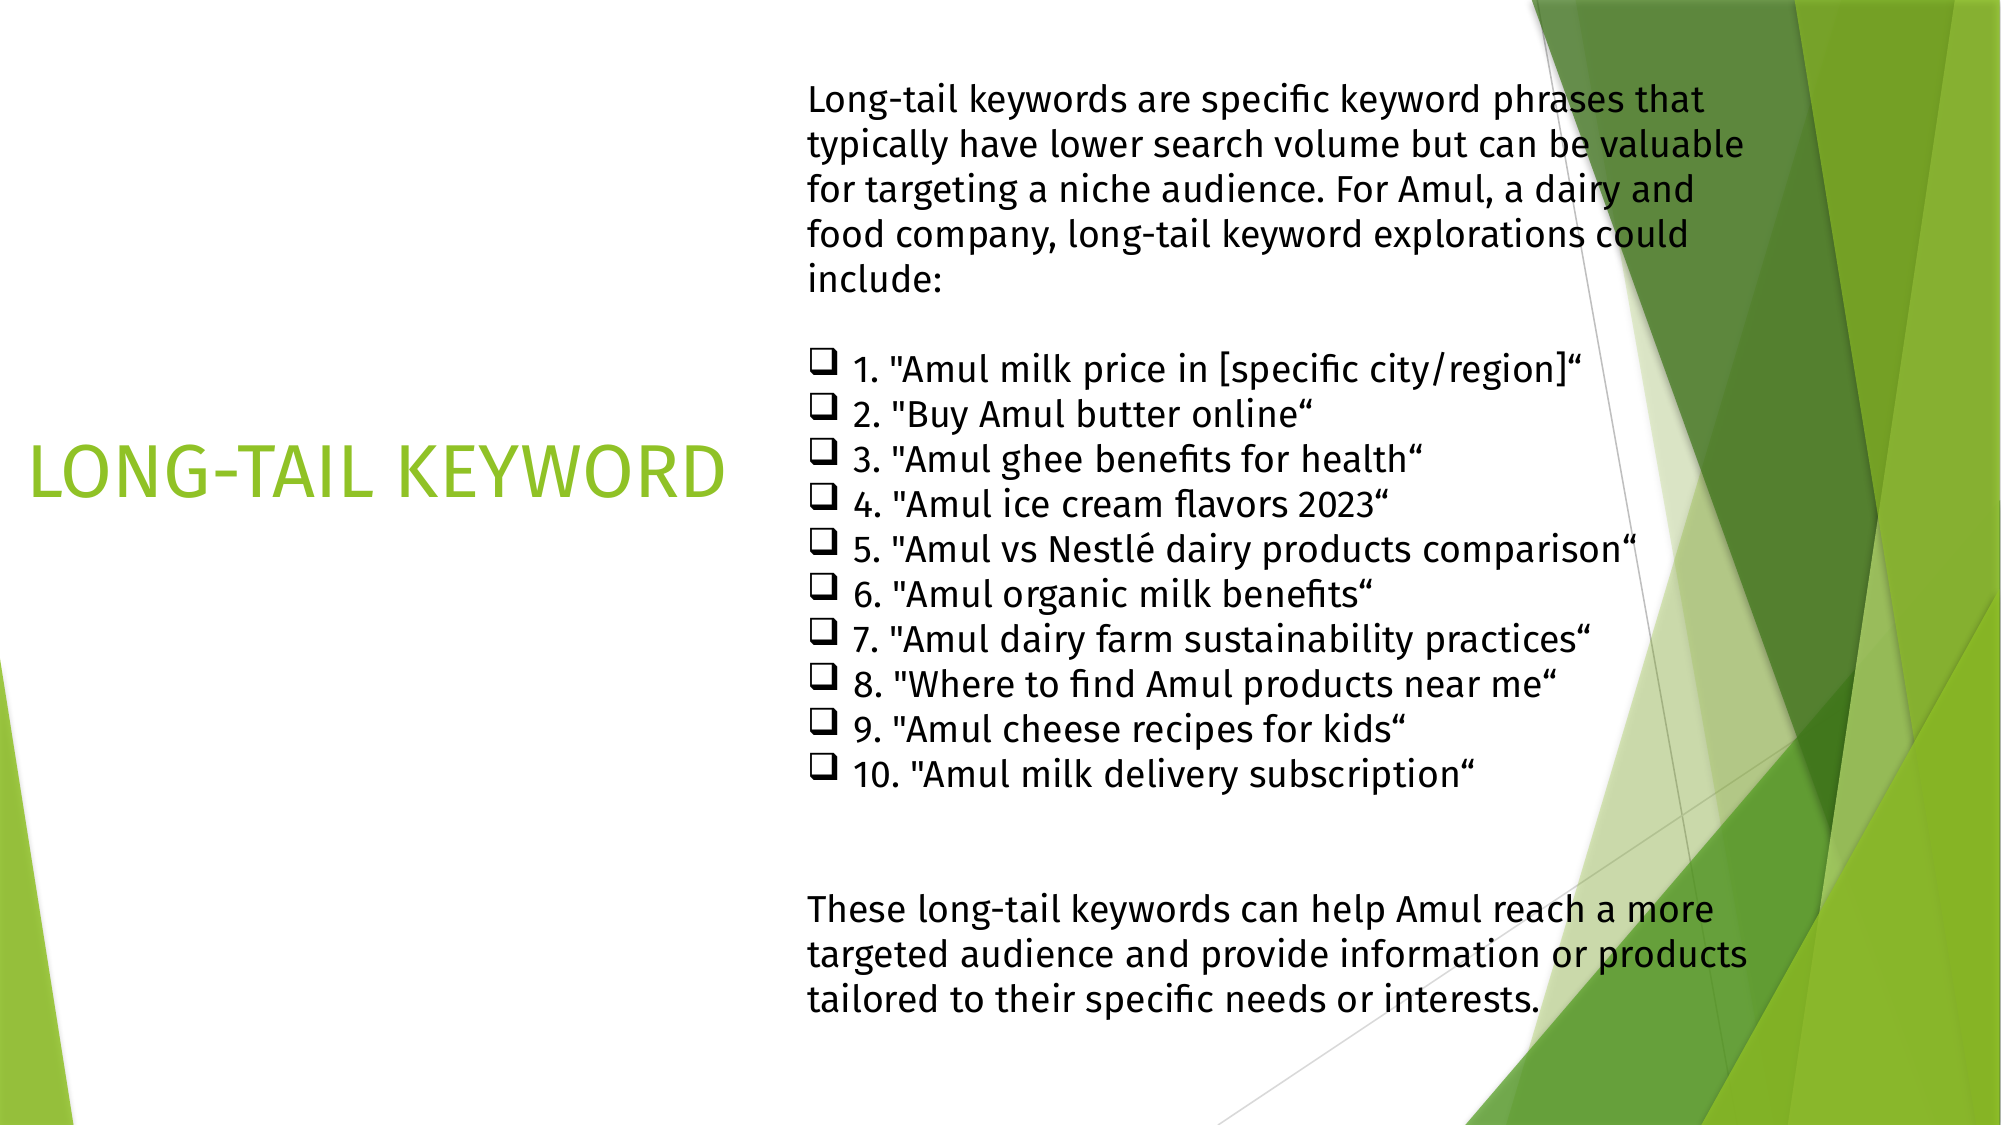

Long-tail keywords are specific keyword phrases that typically have lower search volume but can be valuable for targeting a niche audience. For Amul, a dairy and food company, long-tail keyword explorations could include:

1. "Amul milk price in [specific city/region]“
2. "Buy Amul butter online“
3. "Amul ghee benefits for health“
4. "Amul ice cream flavors 2023“
5. "Amul vs Nestlé dairy products comparison“
6. "Amul organic milk benefits“
7. "Amul dairy farm sustainability practices“
8. "Where to find Amul products near me“
9. "Amul cheese recipes for kids“
10. "Amul milk delivery subscription“

These long-tail keywords can help Amul reach a more targeted audience and provide information or products tailored to their specific needs or interests.
# LONG-TAIL KEYWORD